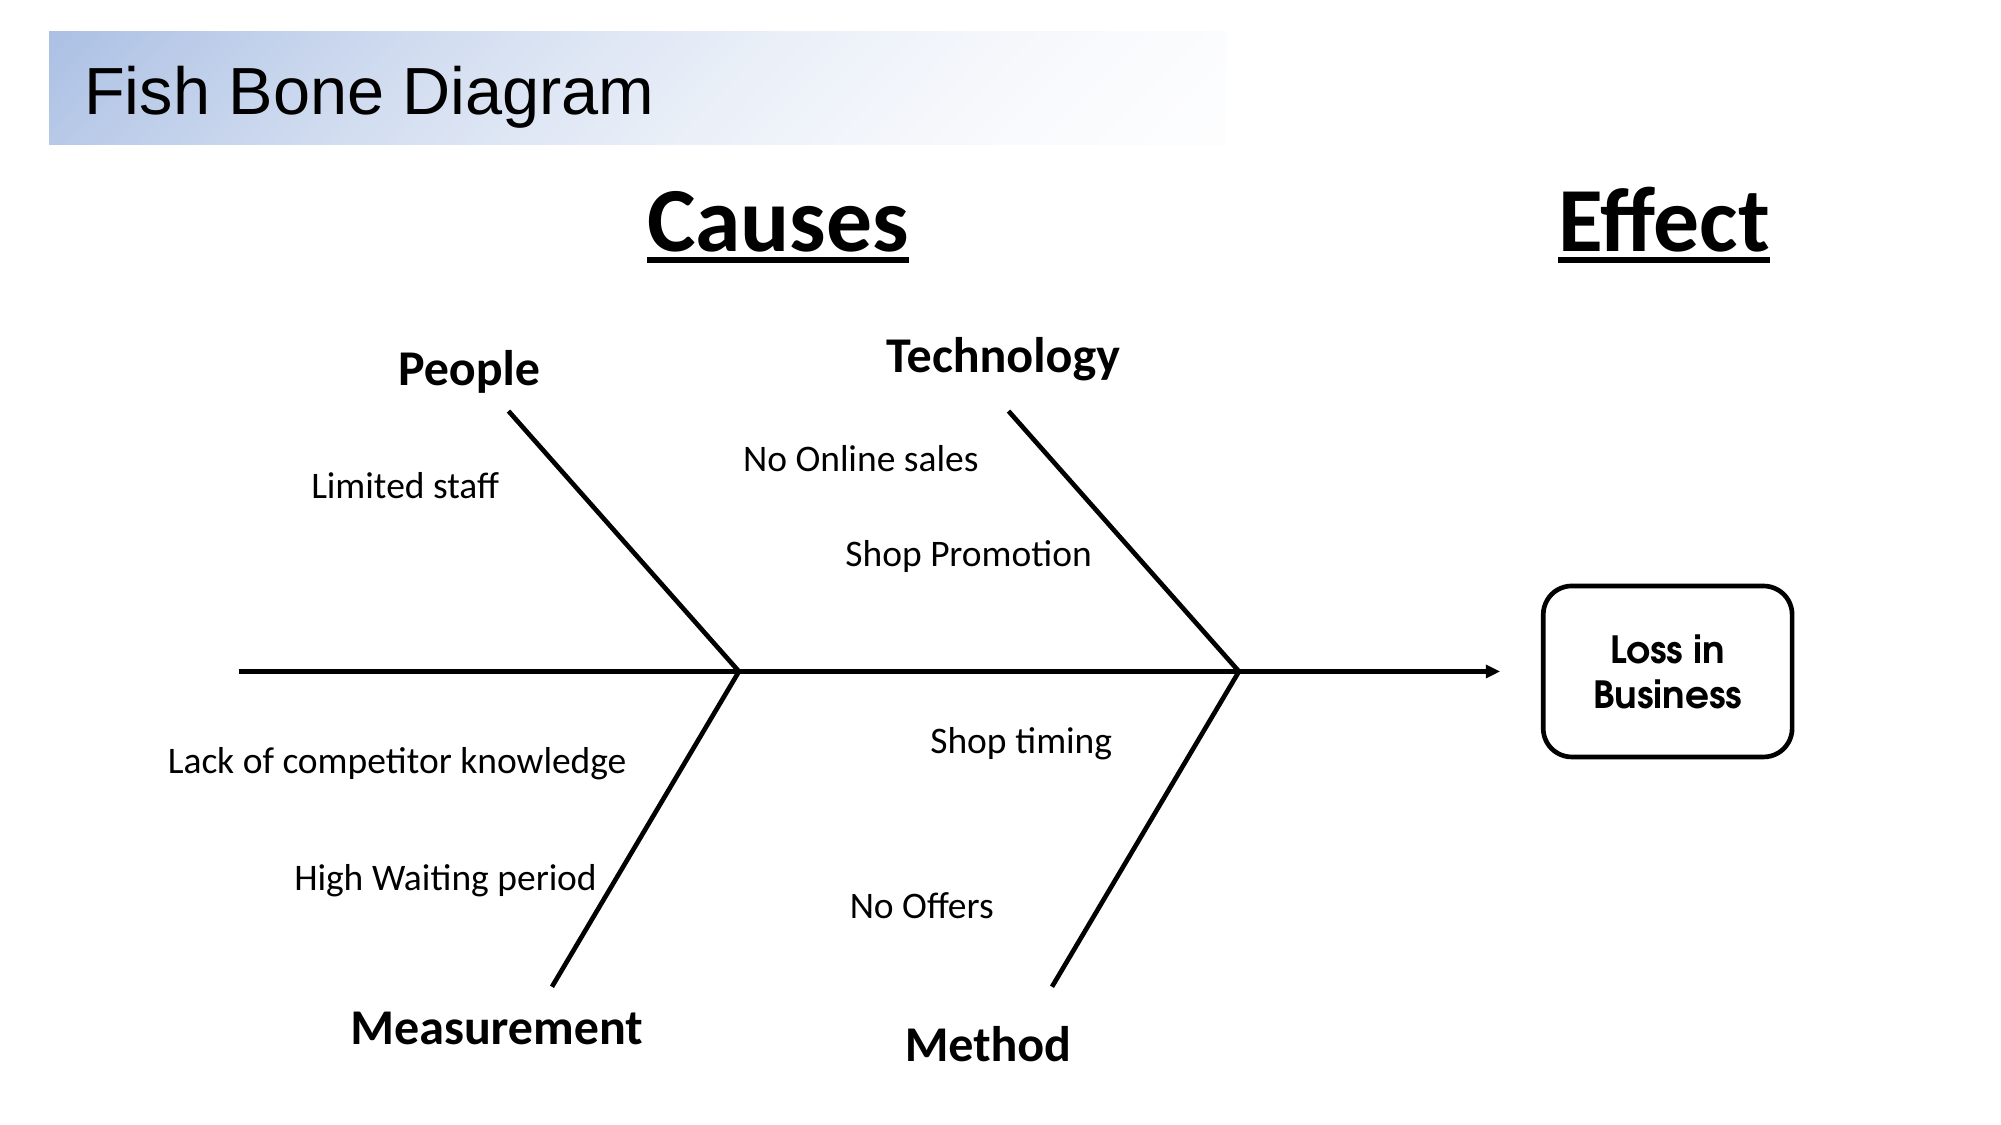

Fish Bone Diagram
Effect
Causes
Technology
People
No Online sales
Limited staff
Shop Promotion
Loss in Business
Shop timing
High Waiting period
No Offers
Measurement
Method
Lack of competitor knowledge